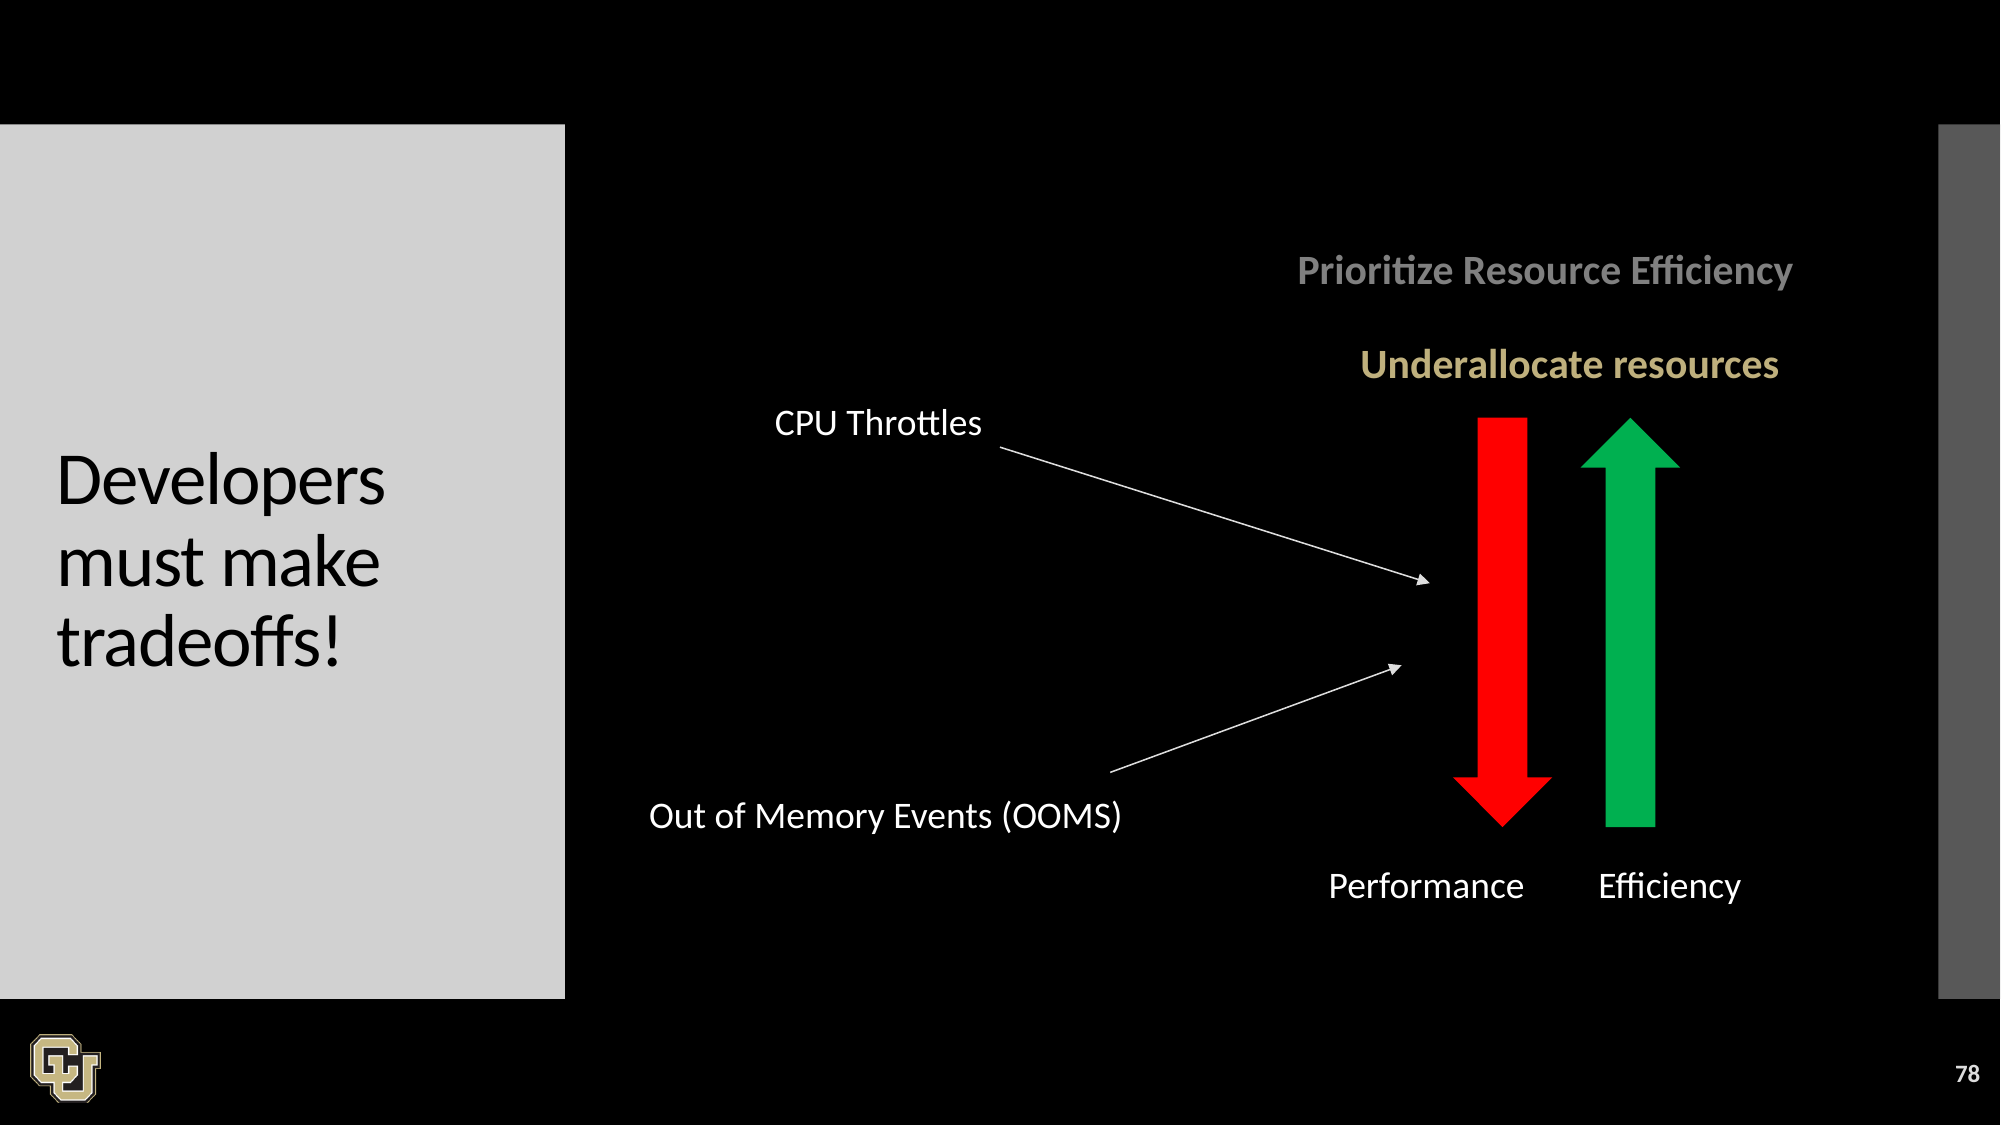

Prioritize Resource Efficiency
# Developers must make tradeoffs!
Underallocate resources

CPU Throttles

Out of Memory Events (OOMS)
Performance
Efficiency
78